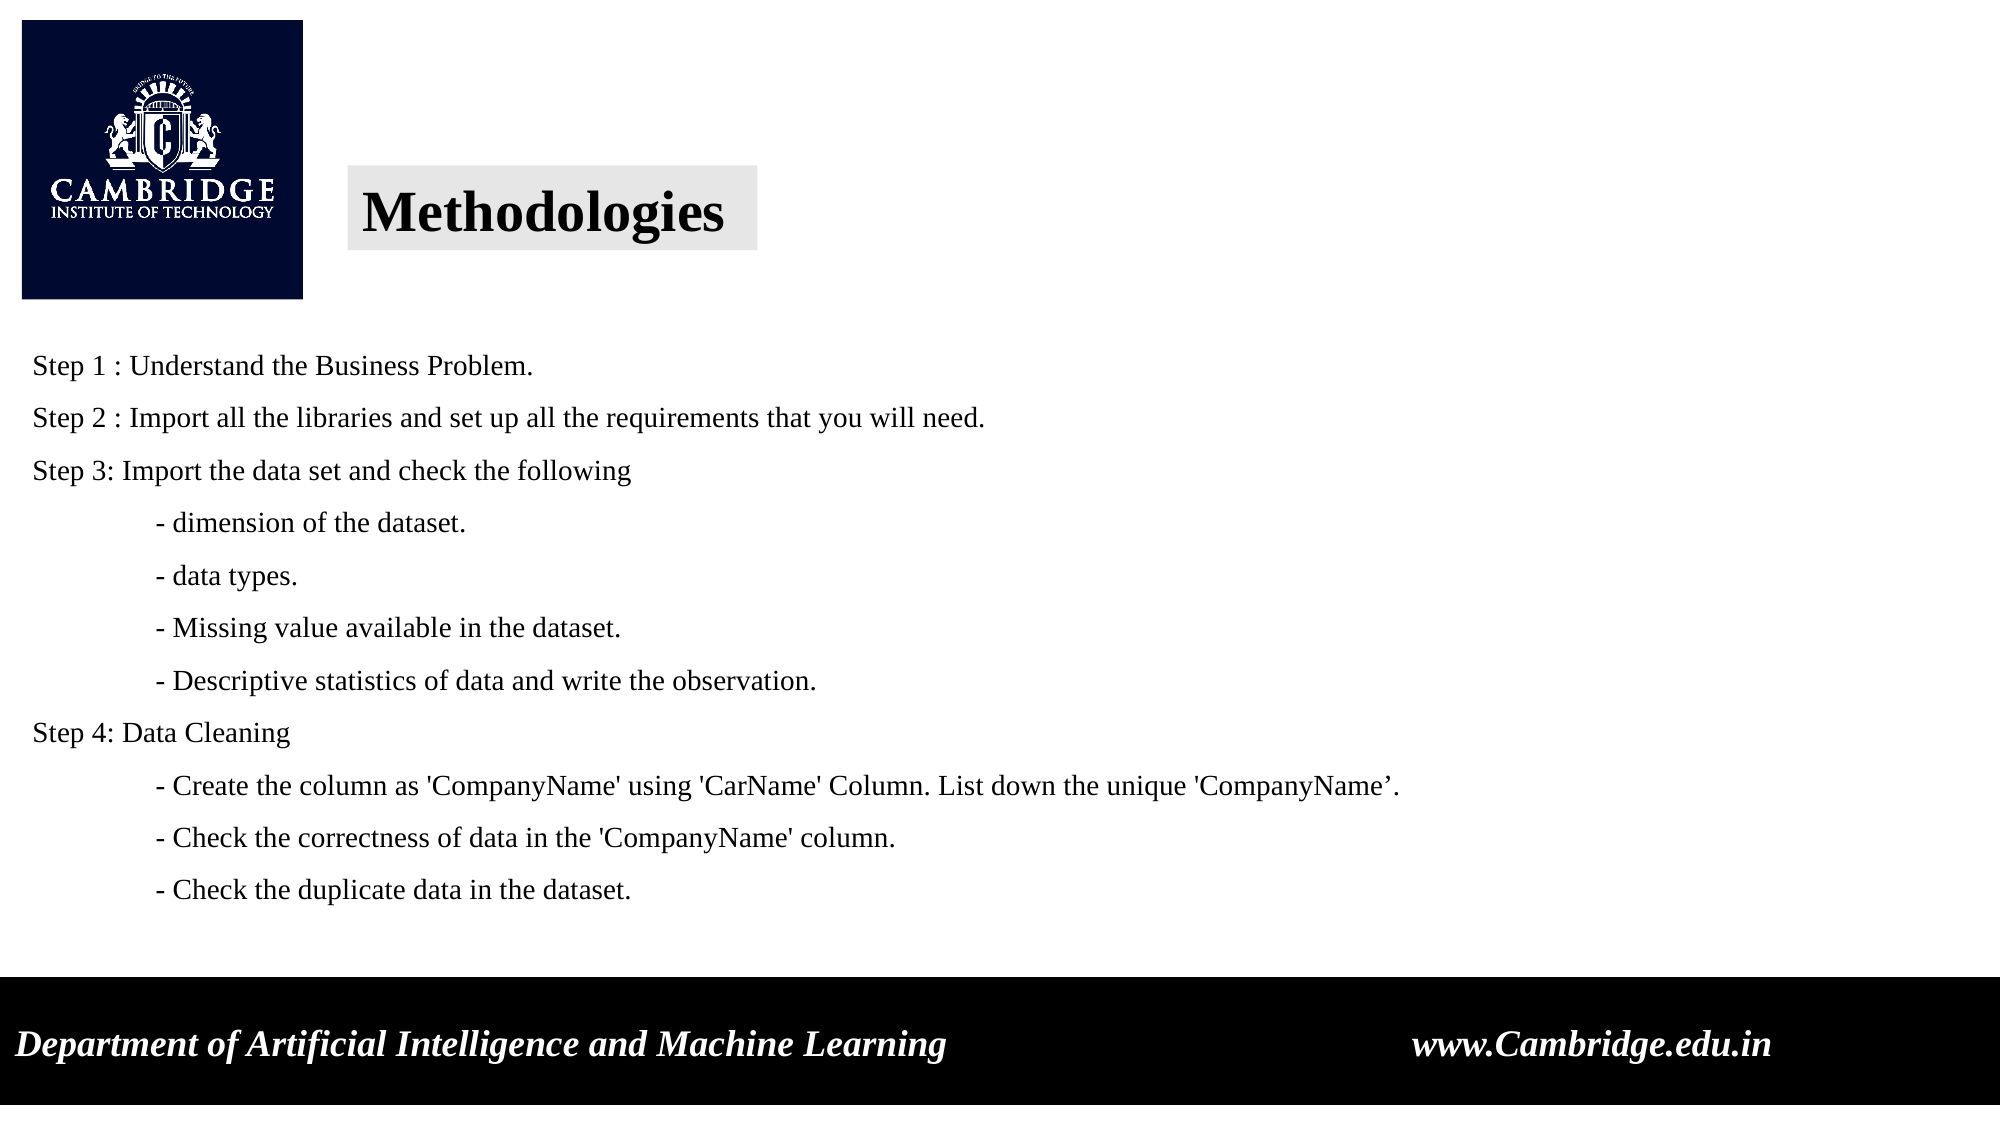

Methodologies
Step 1 : Understand the Business Problem.
Step 2 : Import all the libraries and set up all the requirements that you will need.
Step 3: Import the data set and check the following
                 - dimension of the dataset.
                 - data types.
                 - Missing value available in the dataset.
                 - Descriptive statistics of data and write the observation.
Step 4: Data Cleaning
                 - Create the column as 'CompanyName' using 'CarName' Column. List down the unique 'CompanyName’.
                 - Check the correctness of data in the 'CompanyName' column.
                 - Check the duplicate data in the dataset.

Department of Artificial Intelligence and Machine Learning                                                 www.Cambridge.edu.in